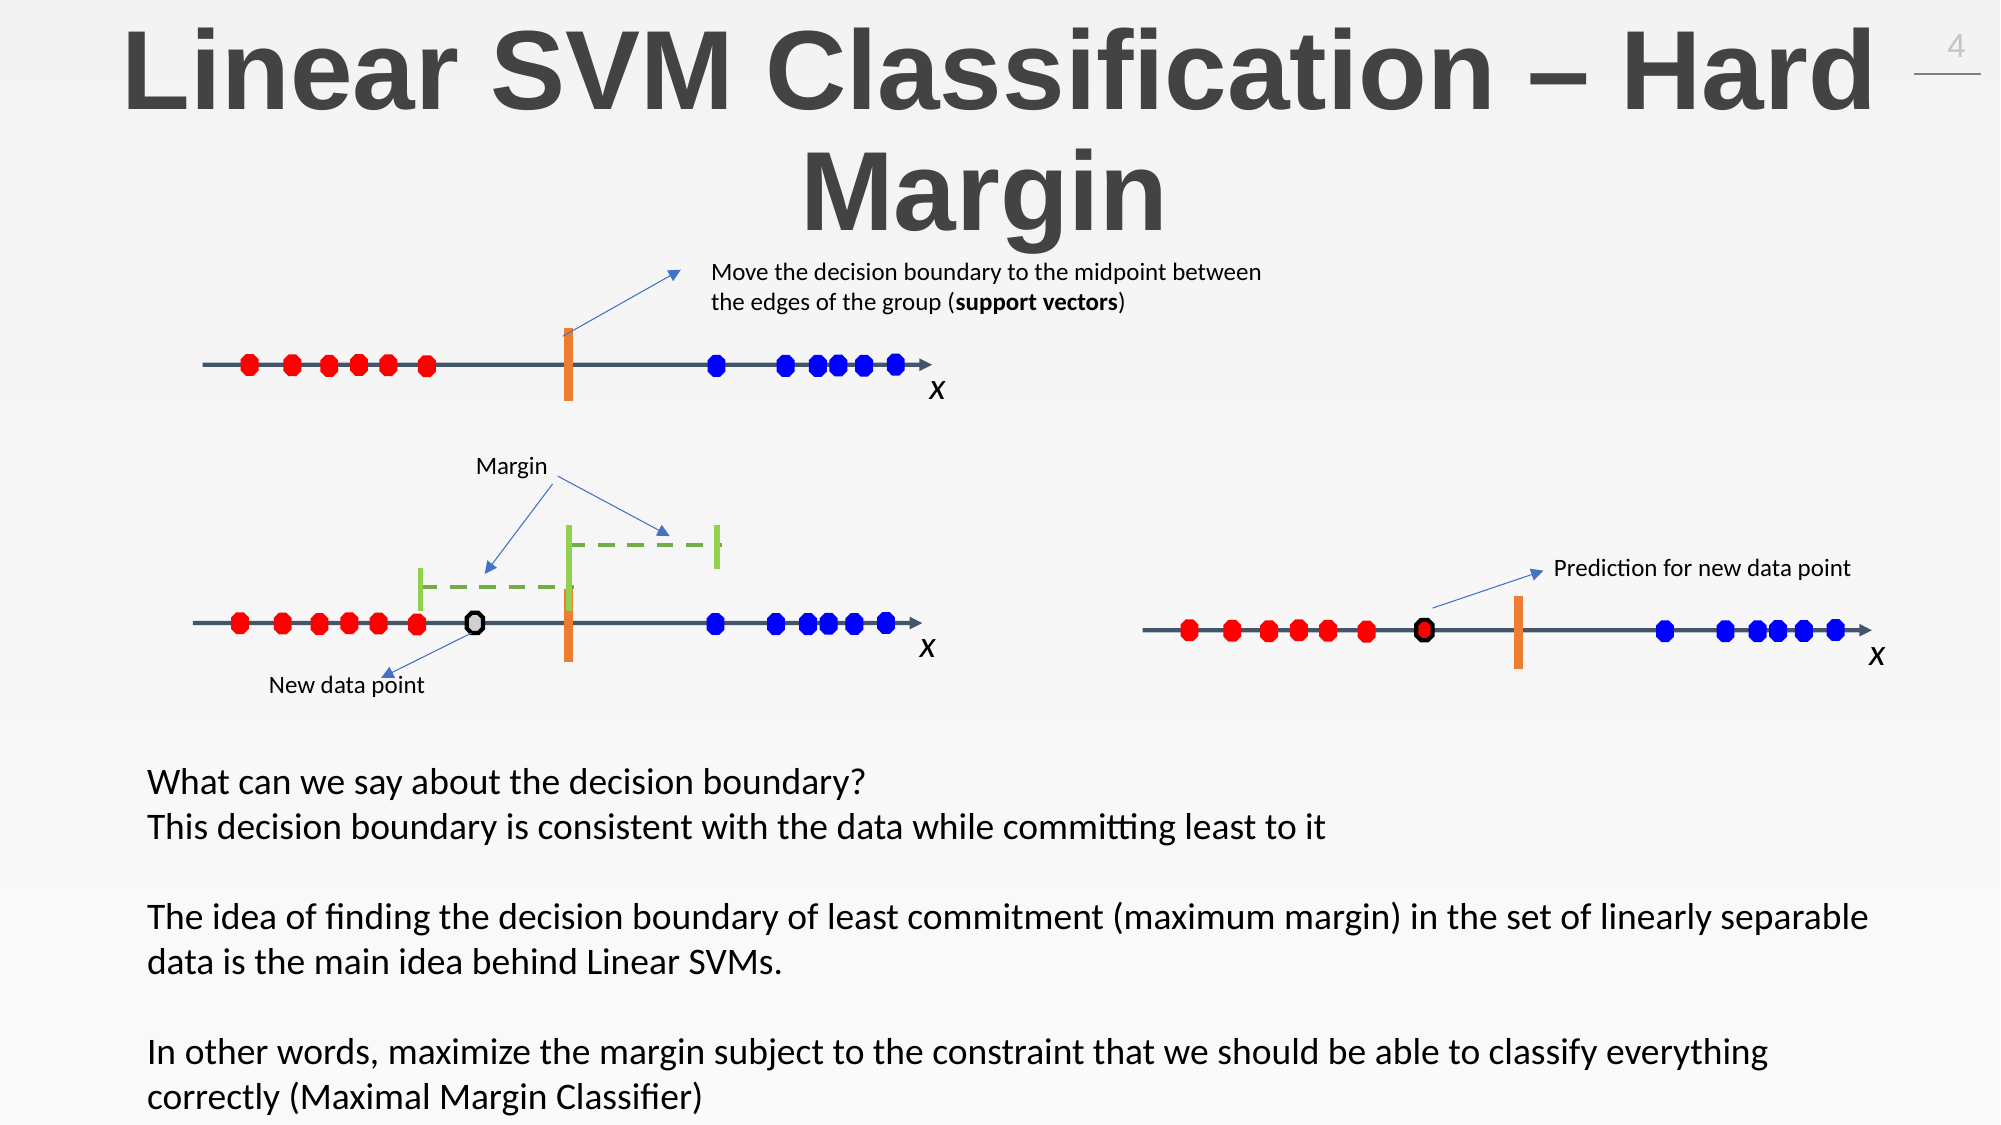

4
# Linear SVM Classification – Hard Margin
Move the decision boundary to the midpoint between the edges of the group (support vectors)

x

Margin
Prediction for new data point

x

x

New data point
What can we say about the decision boundary?
This decision boundary is consistent with the data while committing least to it

The idea of finding the decision boundary of least commitment (maximum margin) in the set of linearly separable data is the main idea behind Linear SVMs.

In other words, maximize the margin subject to the constraint that we should be able to classify everything correctly (Maximal Margin Classifier)